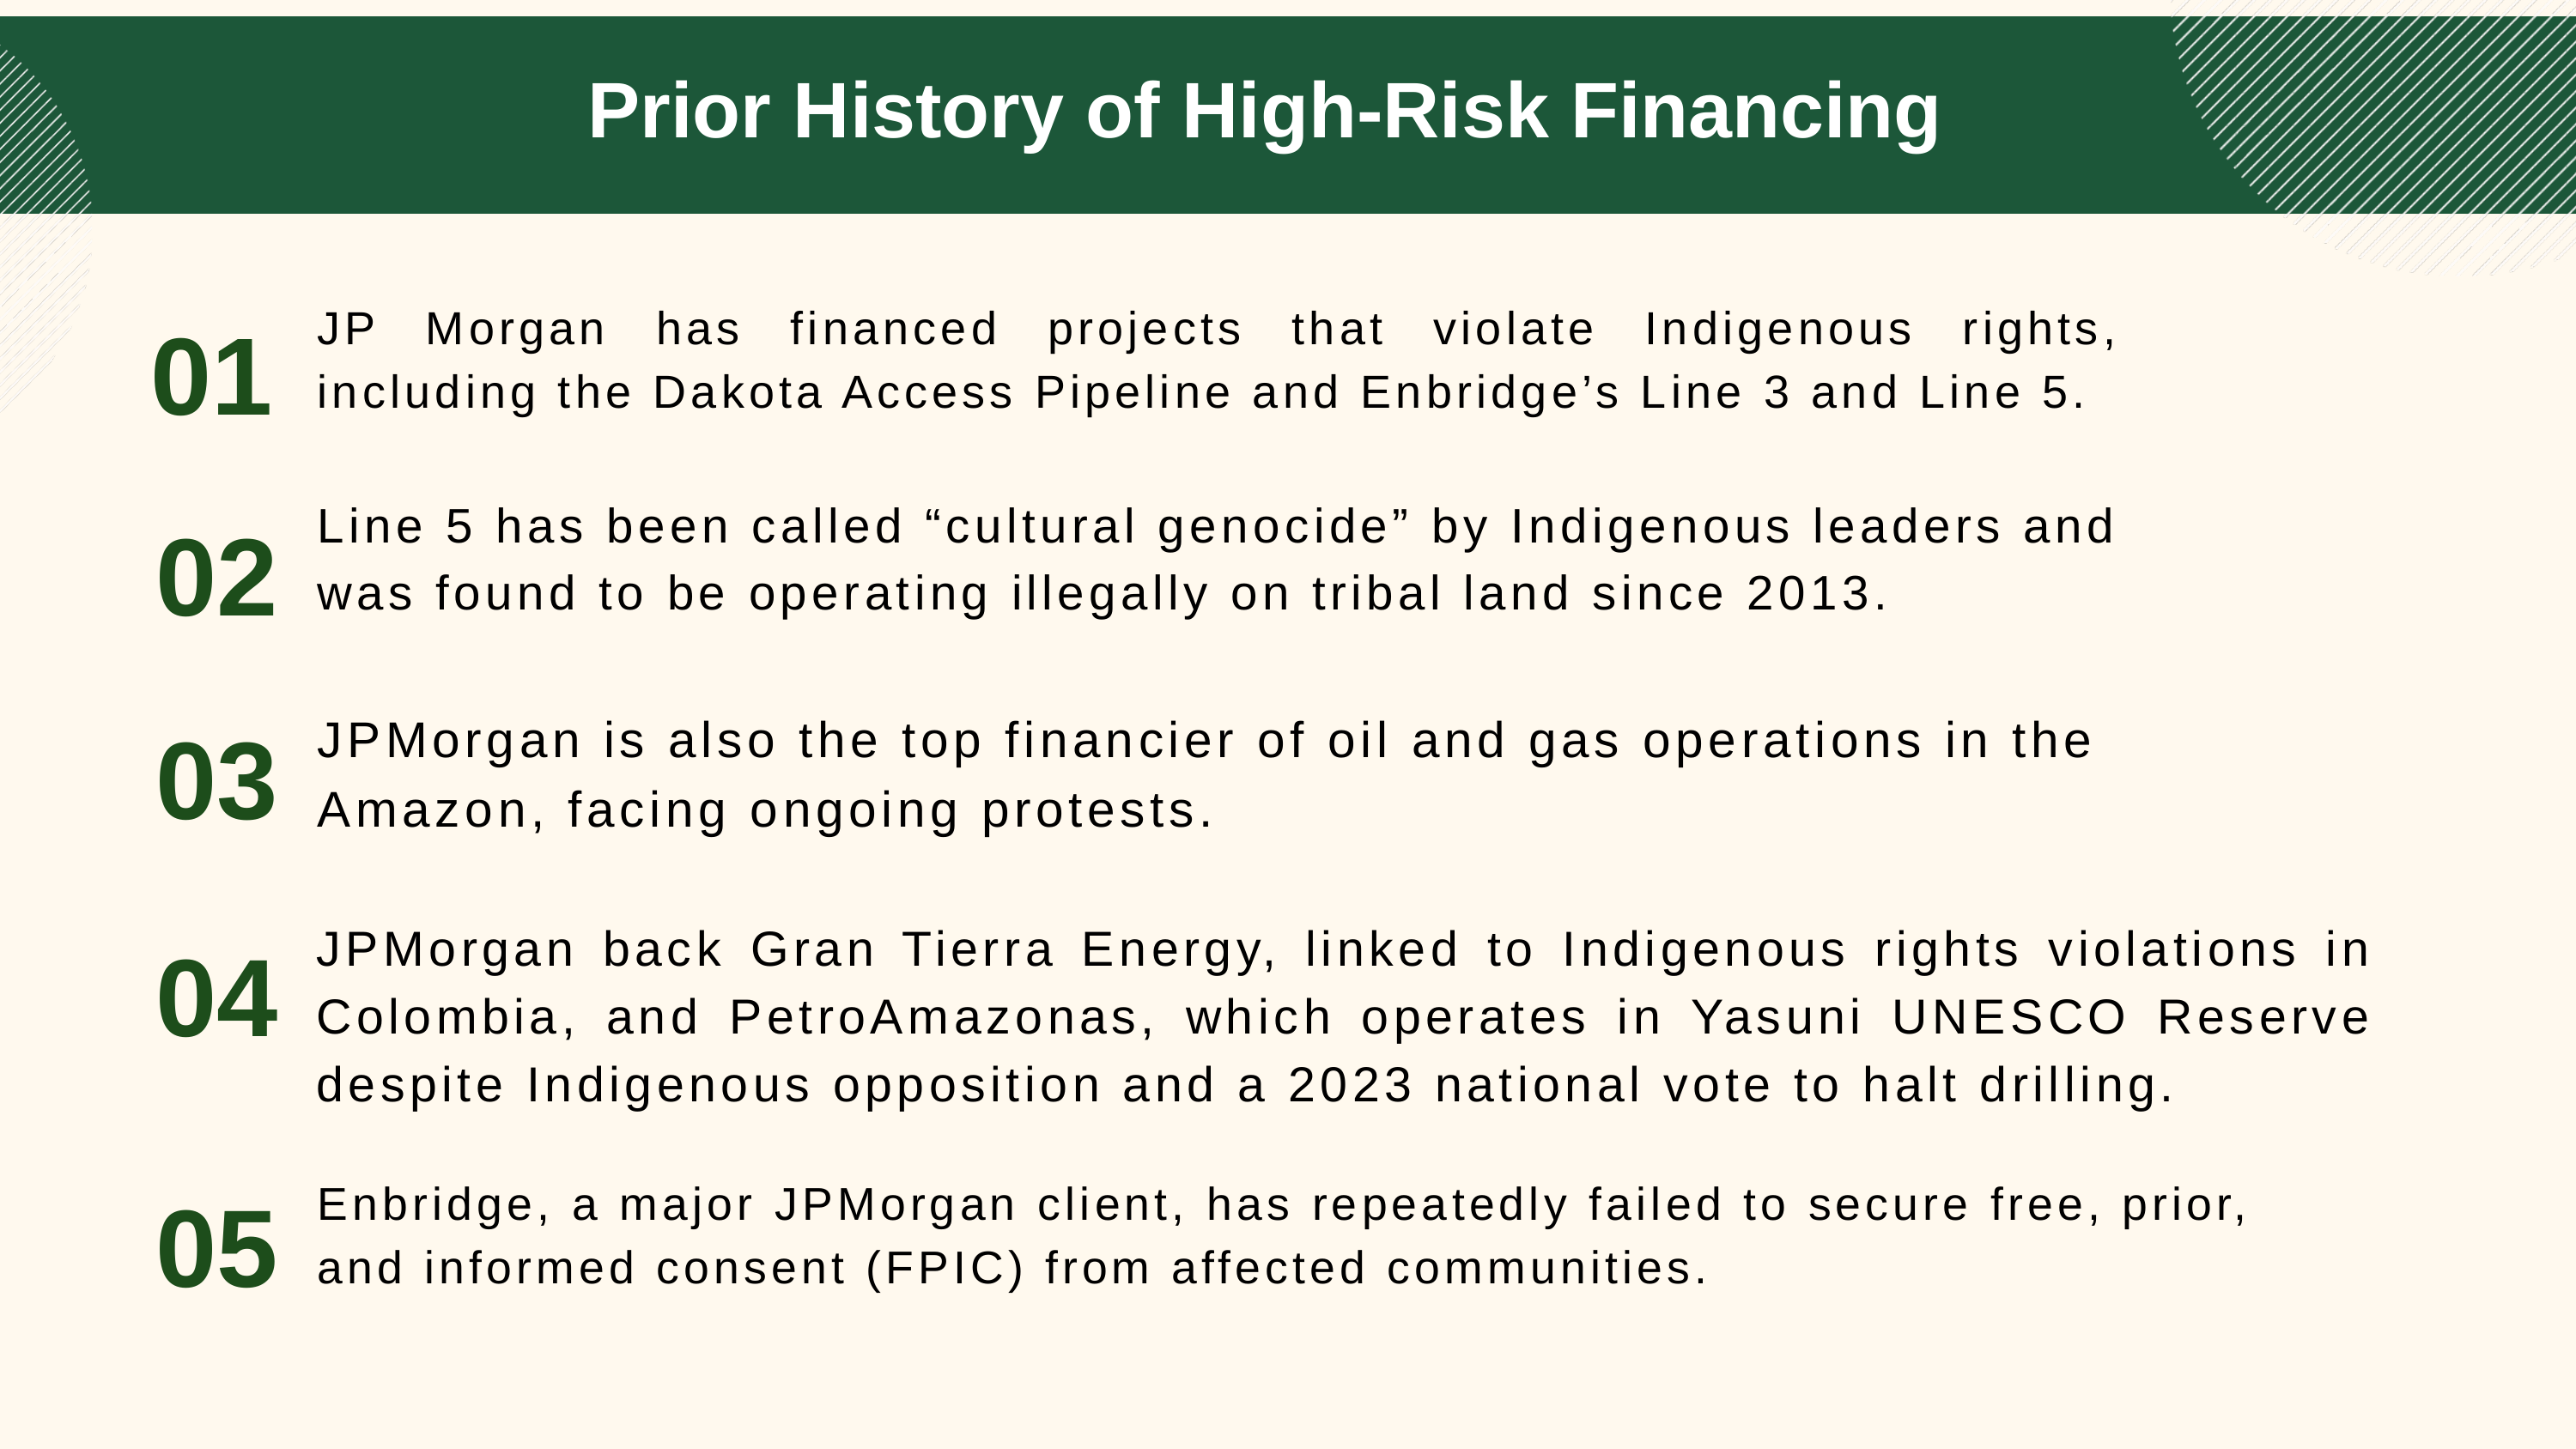

Prior History of High-Risk Financing
01
JP Morgan has financed projects that violate Indigenous rights, including the Dakota Access Pipeline and Enbridge’s Line 3 and Line 5.
02
Line 5 has been called “cultural genocide” by Indigenous leaders and was found to be operating illegally on tribal land since 2013.
03
JPMorgan is also the top financier of oil and gas operations in the Amazon, facing ongoing protests.
04
JPMorgan back Gran Tierra Energy, linked to Indigenous rights violations in Colombia, and PetroAmazonas, which operates in Yasuni UNESCO Reserve despite Indigenous opposition and a 2023 national vote to halt drilling.
05
Enbridge, a major JPMorgan client, has repeatedly failed to secure free, prior, and informed consent (FPIC) from affected communities.